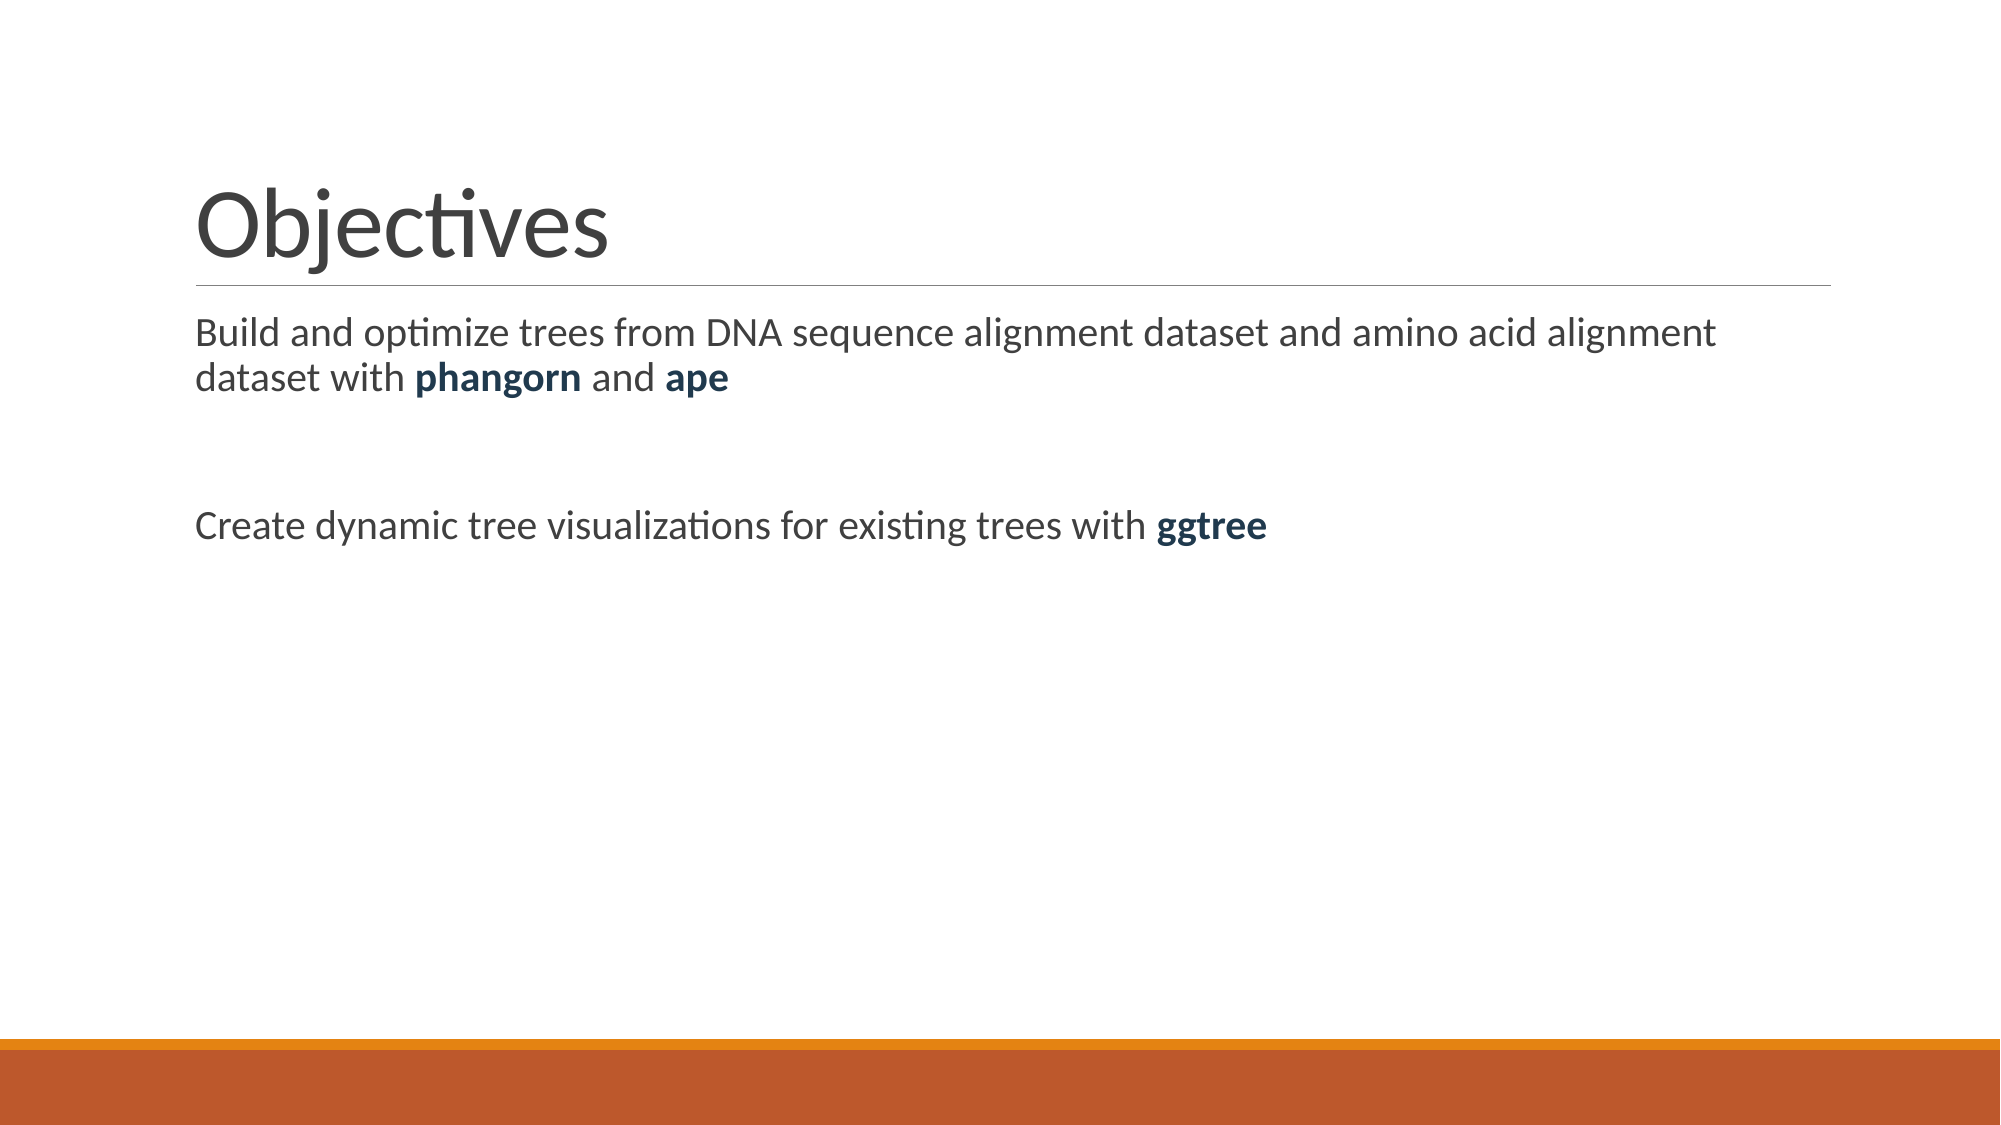

# Objectives
Build and optimize trees from DNA sequence alignment dataset and amino acid alignment dataset with phangorn and ape

Create dynamic tree visualizations for existing trees with ggtree